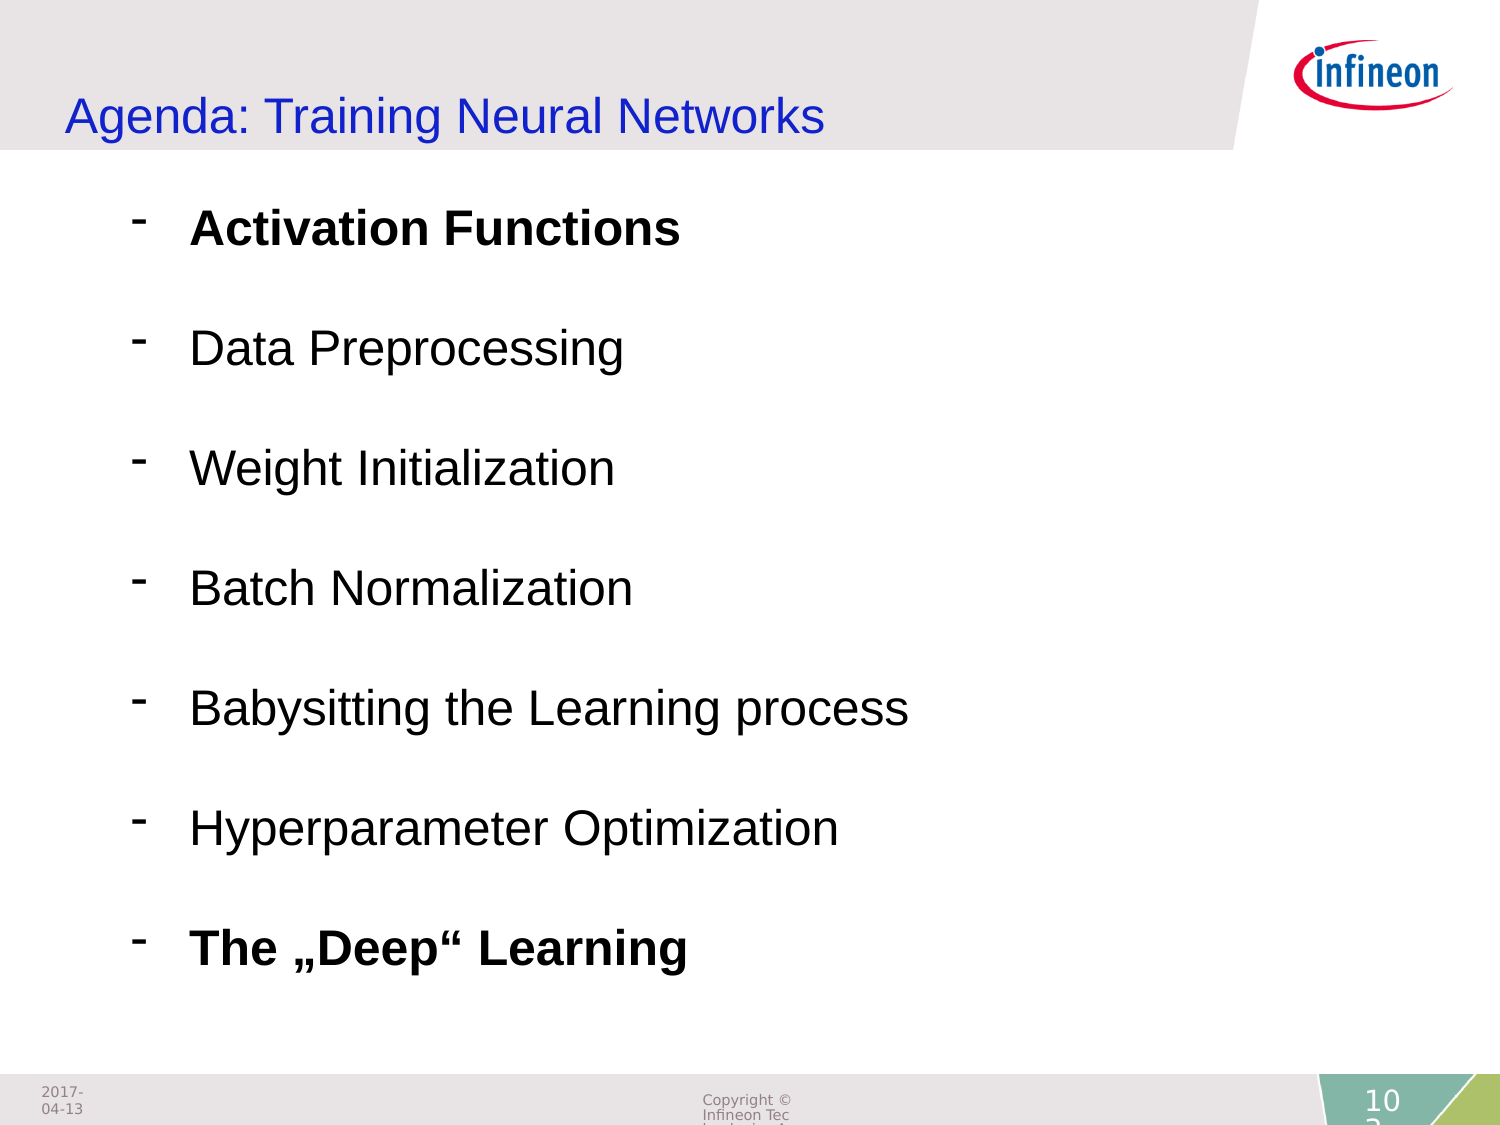

Agenda: Training Neural Networks
#

Activation Functions

Data Preprocessing

Weight Initialization

Batch Normalization

Babysitting the Learning process

Hyperparameter Optimization

The „Deep“ Learning

Fei-Fei Li & Justin Johnson & Serena Yeung	Lecture 6 -	April 20, 2017
2017-04-13
Copyright © Infineon Technologies AG 2018. All rights reserved.
103